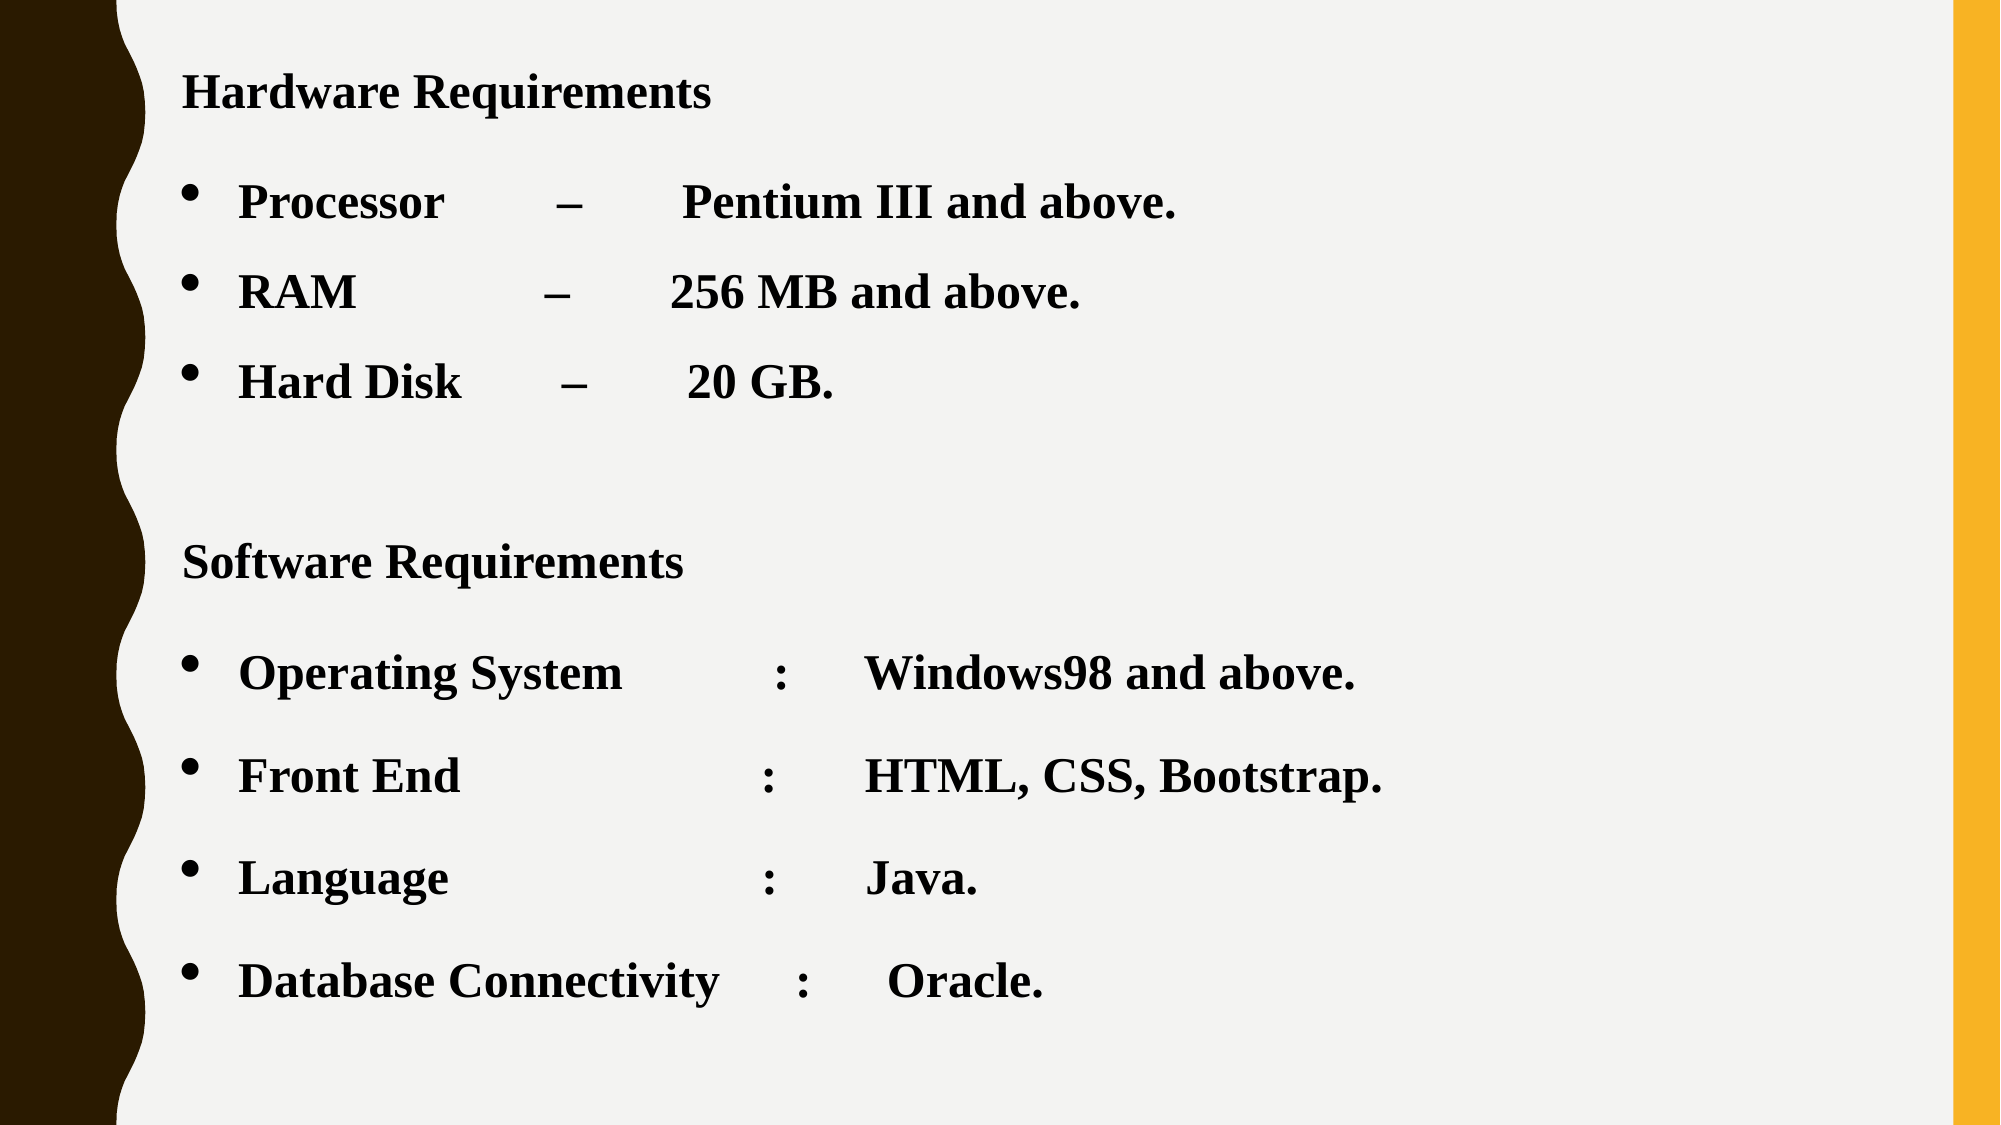

Hardware Requirements
Processor         –        Pentium III and above.
RAM               –        256 MB and above.
Hard Disk        –        20 GB.

Software Requirements
Operating System            :      Windows98 and above.
Front End                        :       HTML, CSS, Bootstrap.
Language                         :       Java.
Database Connectivity      :      Oracle.